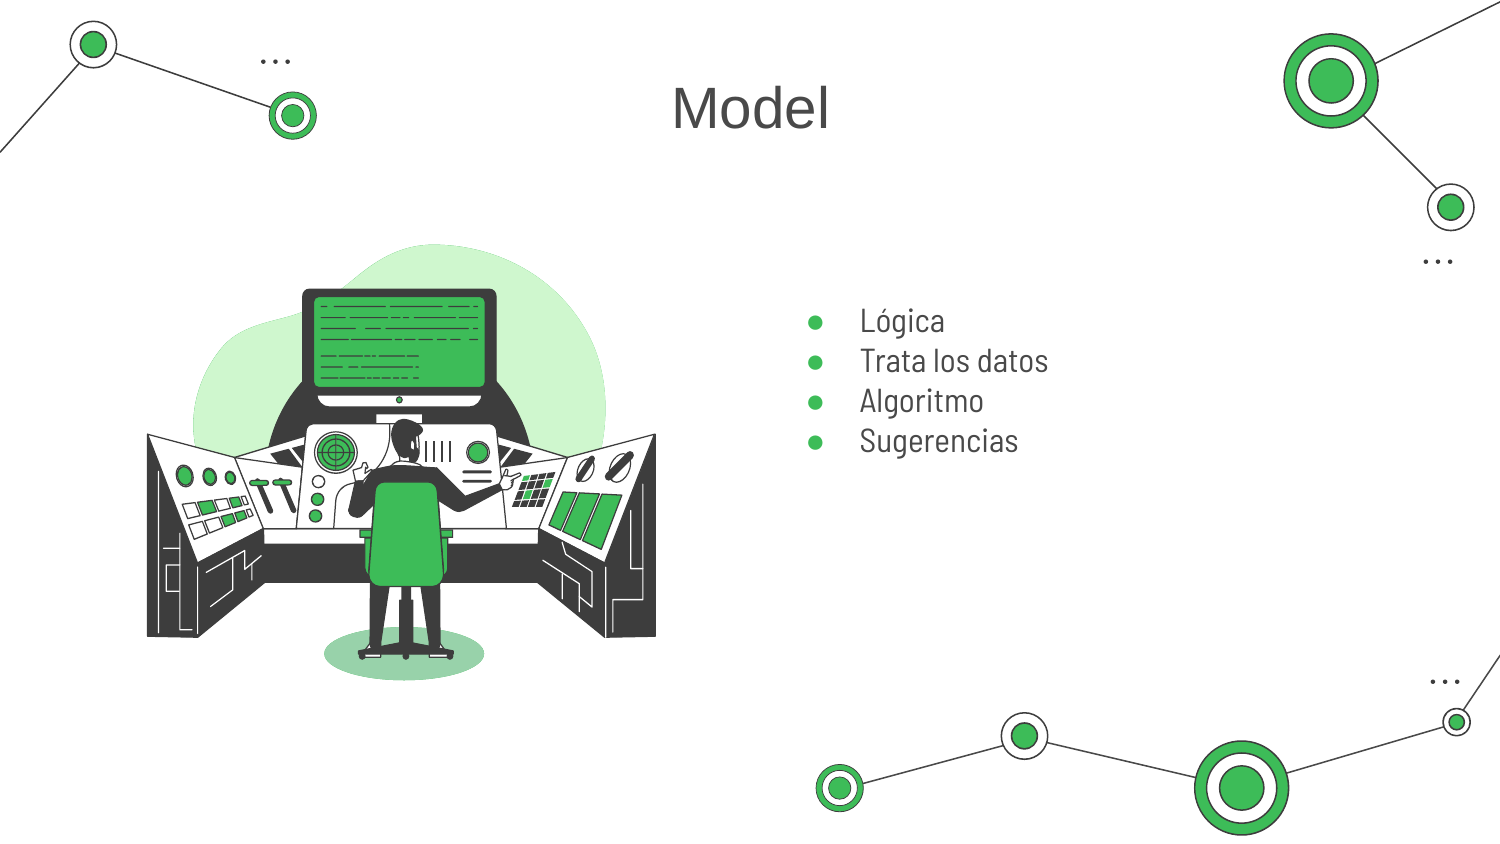

# Model

Lógica
Trata los datos
Algoritmo
Sugerencias